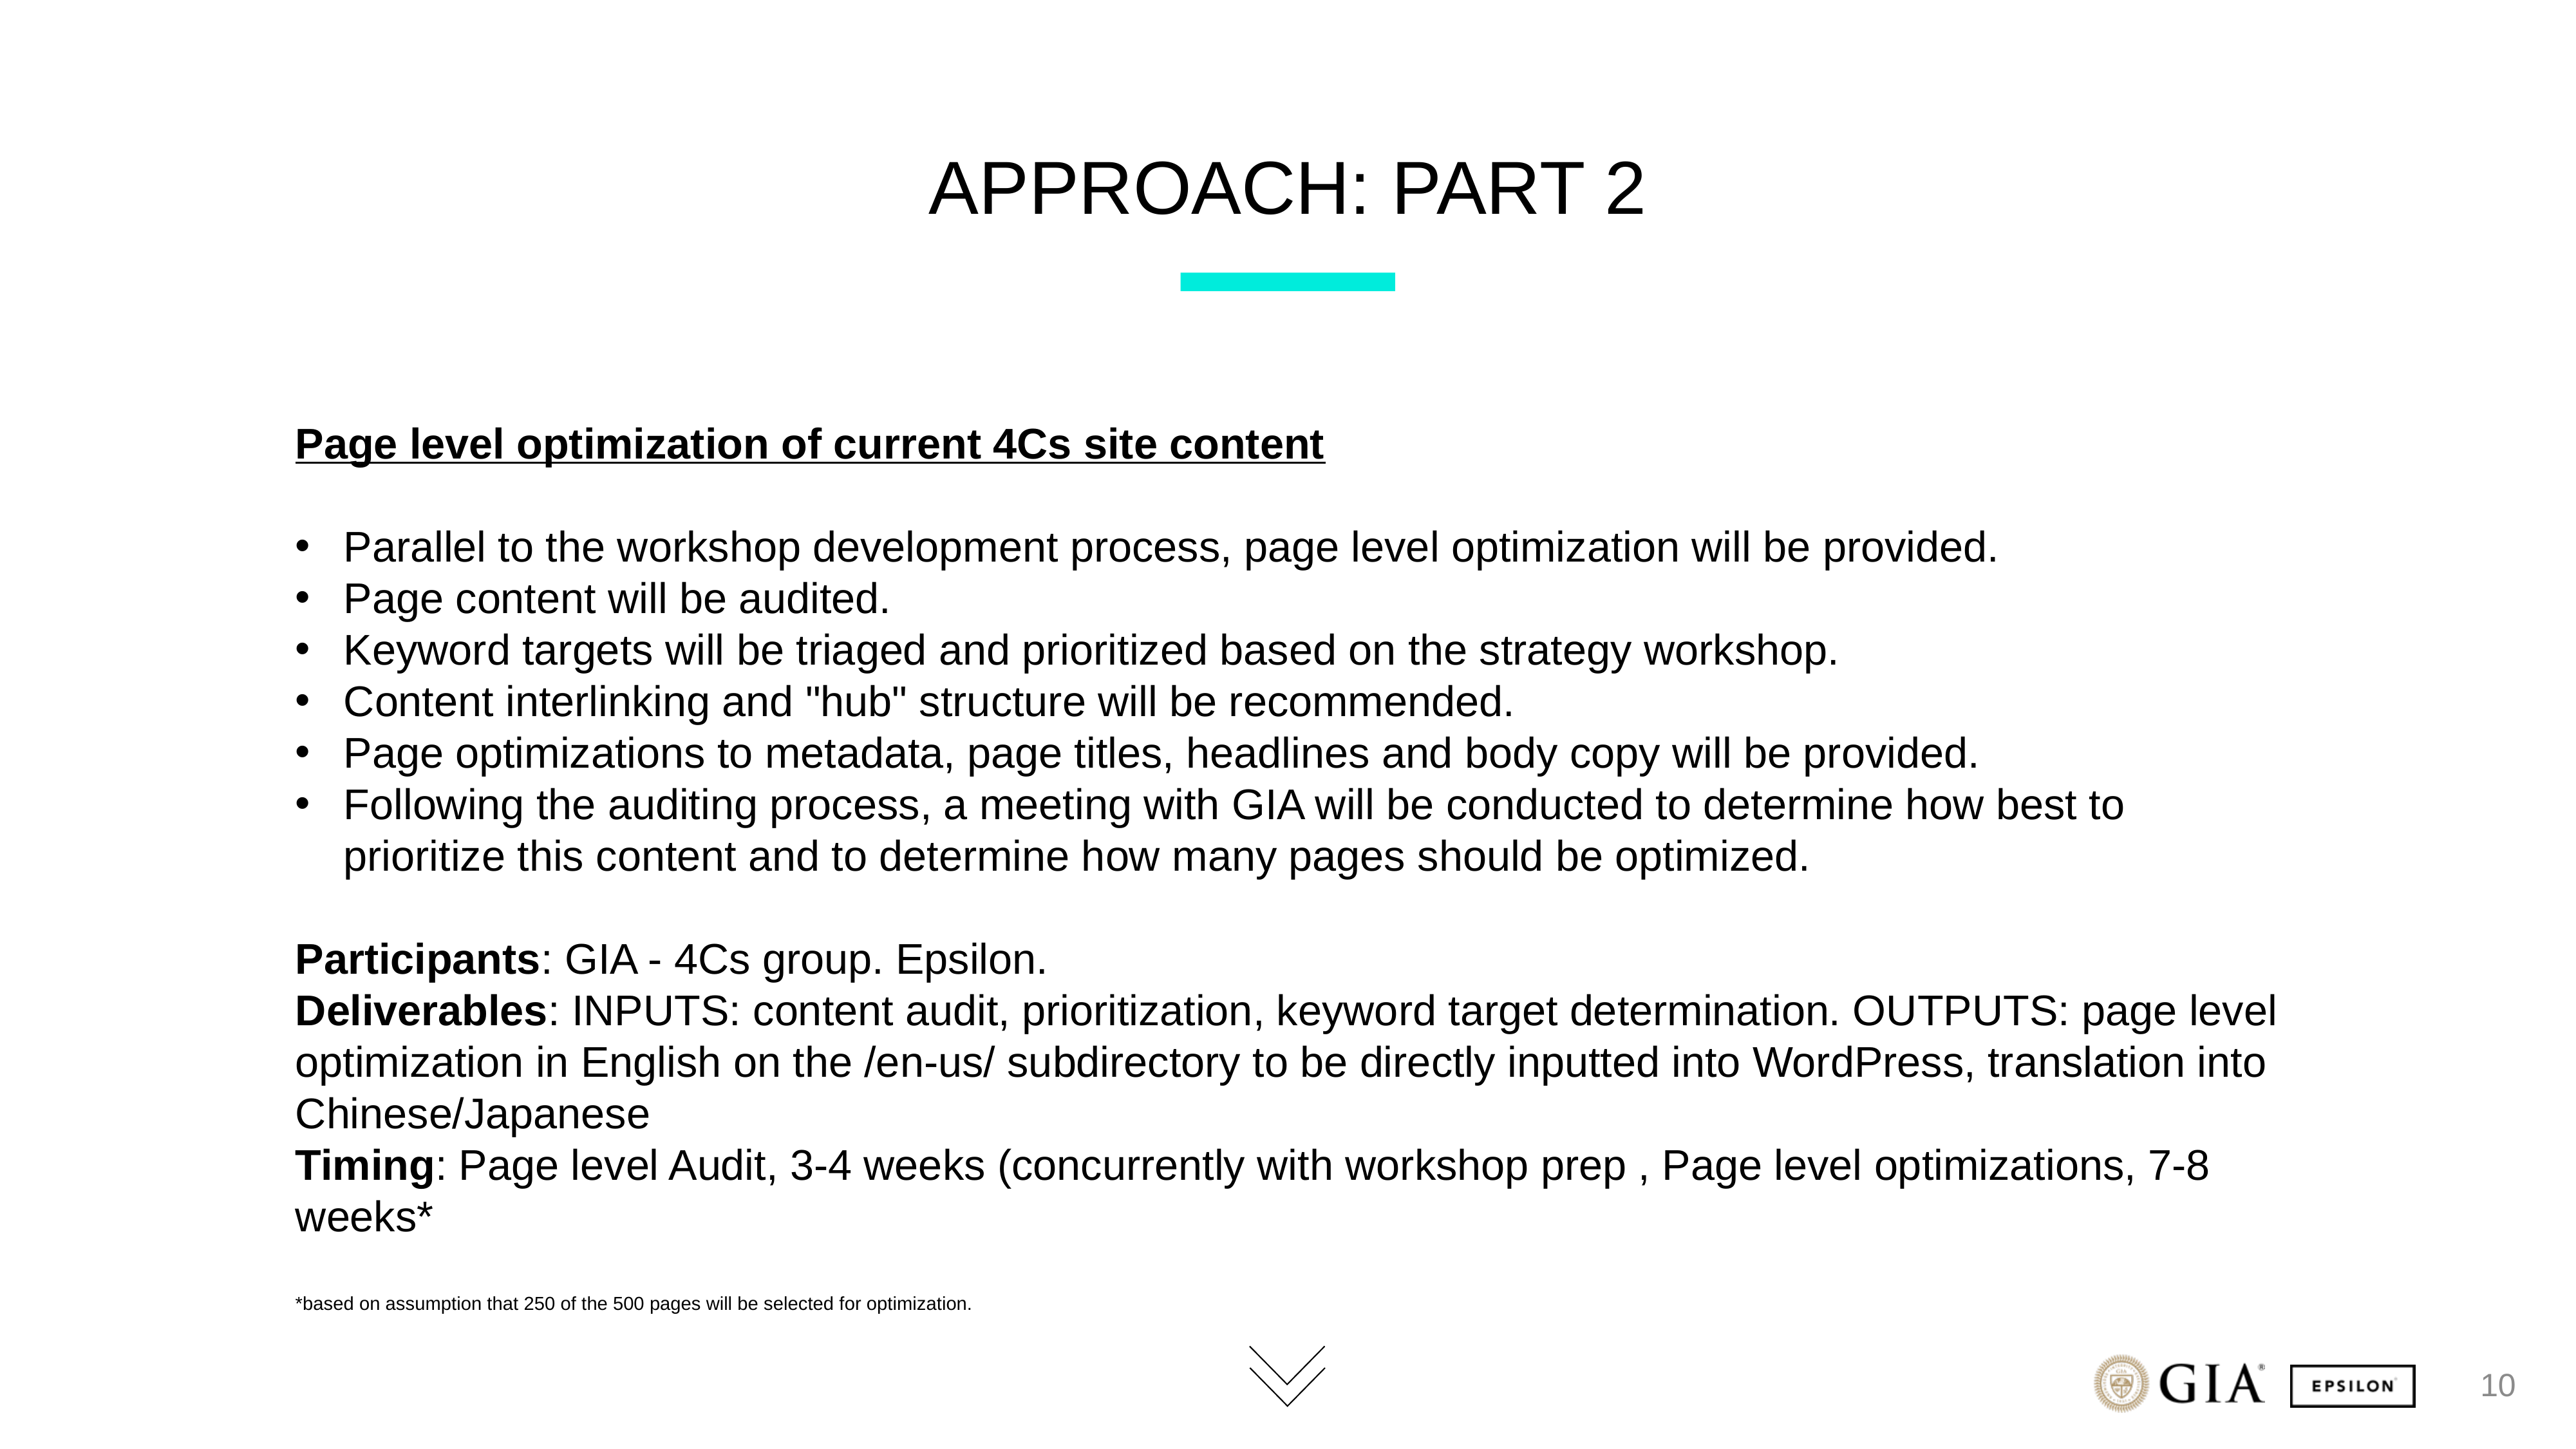

# Approach: part 2
Page level optimization of current 4Cs site content

Parallel to the workshop development process, page level optimization will be provided.
Page content will be audited.
Keyword targets will be triaged and prioritized based on the strategy workshop.
Content interlinking and "hub" structure will be recommended.
Page optimizations to metadata, page titles, headlines and body copy will be provided.
Following the auditing process, a meeting with GIA will be conducted to determine how best to prioritize this content and to determine how many pages should be optimized.

Participants: GIA - 4Cs group. Epsilon.
Deliverables: INPUTS: content audit, prioritization, keyword target determination. OUTPUTS: page level optimization in English on the /en-us/ subdirectory to be directly inputted into WordPress, translation into Chinese/Japanese
Timing: Page level Audit, 3-4 weeks (concurrently with workshop prep , Page level optimizations, 7-8 weeks*

*based on assumption that 250 of the 500 pages will be selected for optimization.